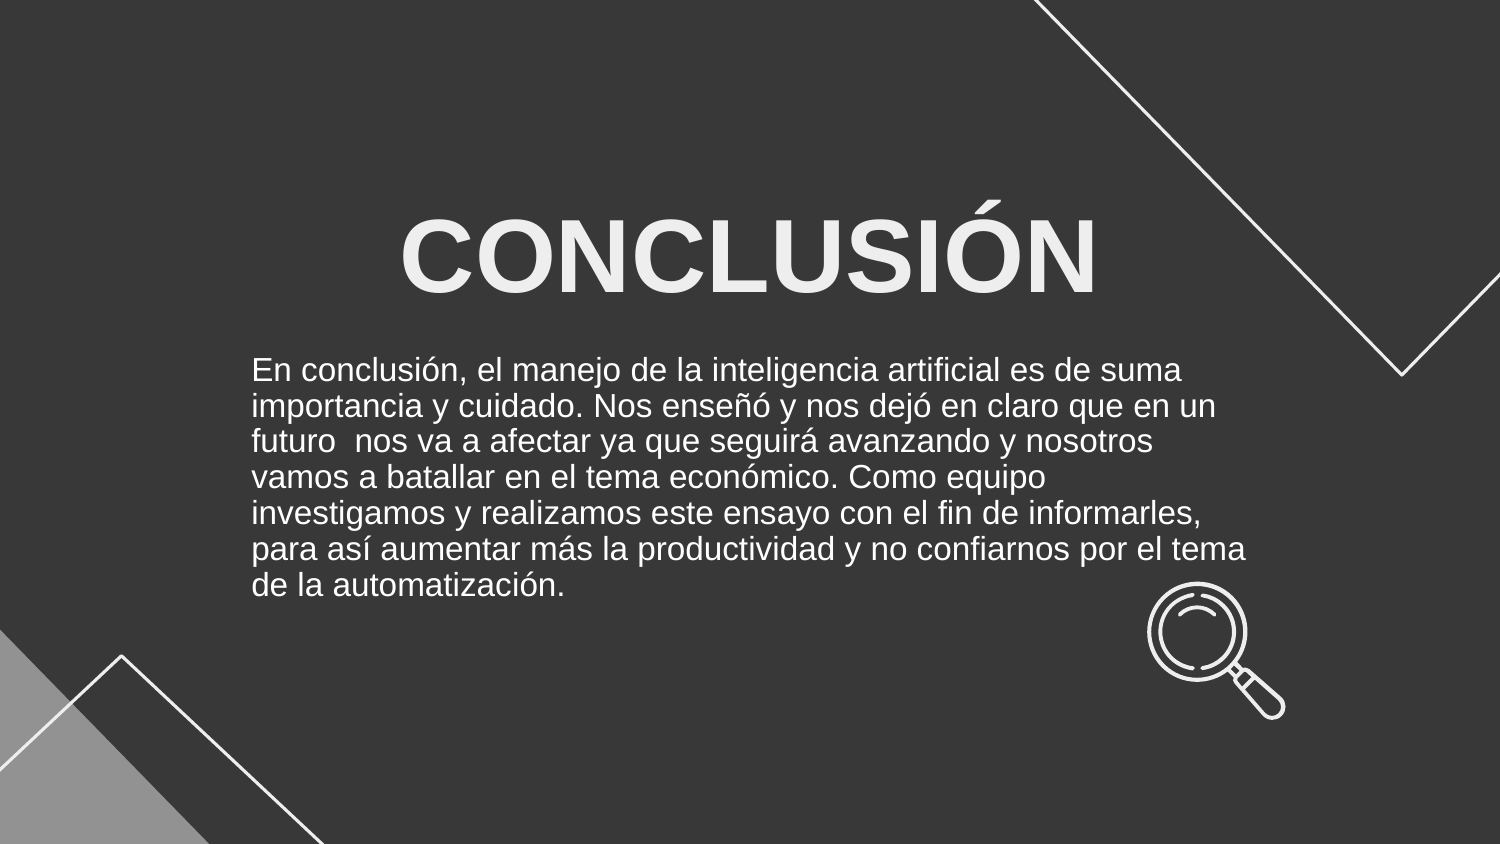

# CONCLUSIÓN
En conclusión, el manejo de la inteligencia artificial es de suma importancia y cuidado. Nos enseñó y nos dejó en claro que en un futuro  nos va a afectar ya que seguirá avanzando y nosotros vamos a batallar en el tema económico. Como equipo investigamos y realizamos este ensayo con el fin de informarles, para así aumentar más la productividad y no confiarnos por el tema de la automatización.